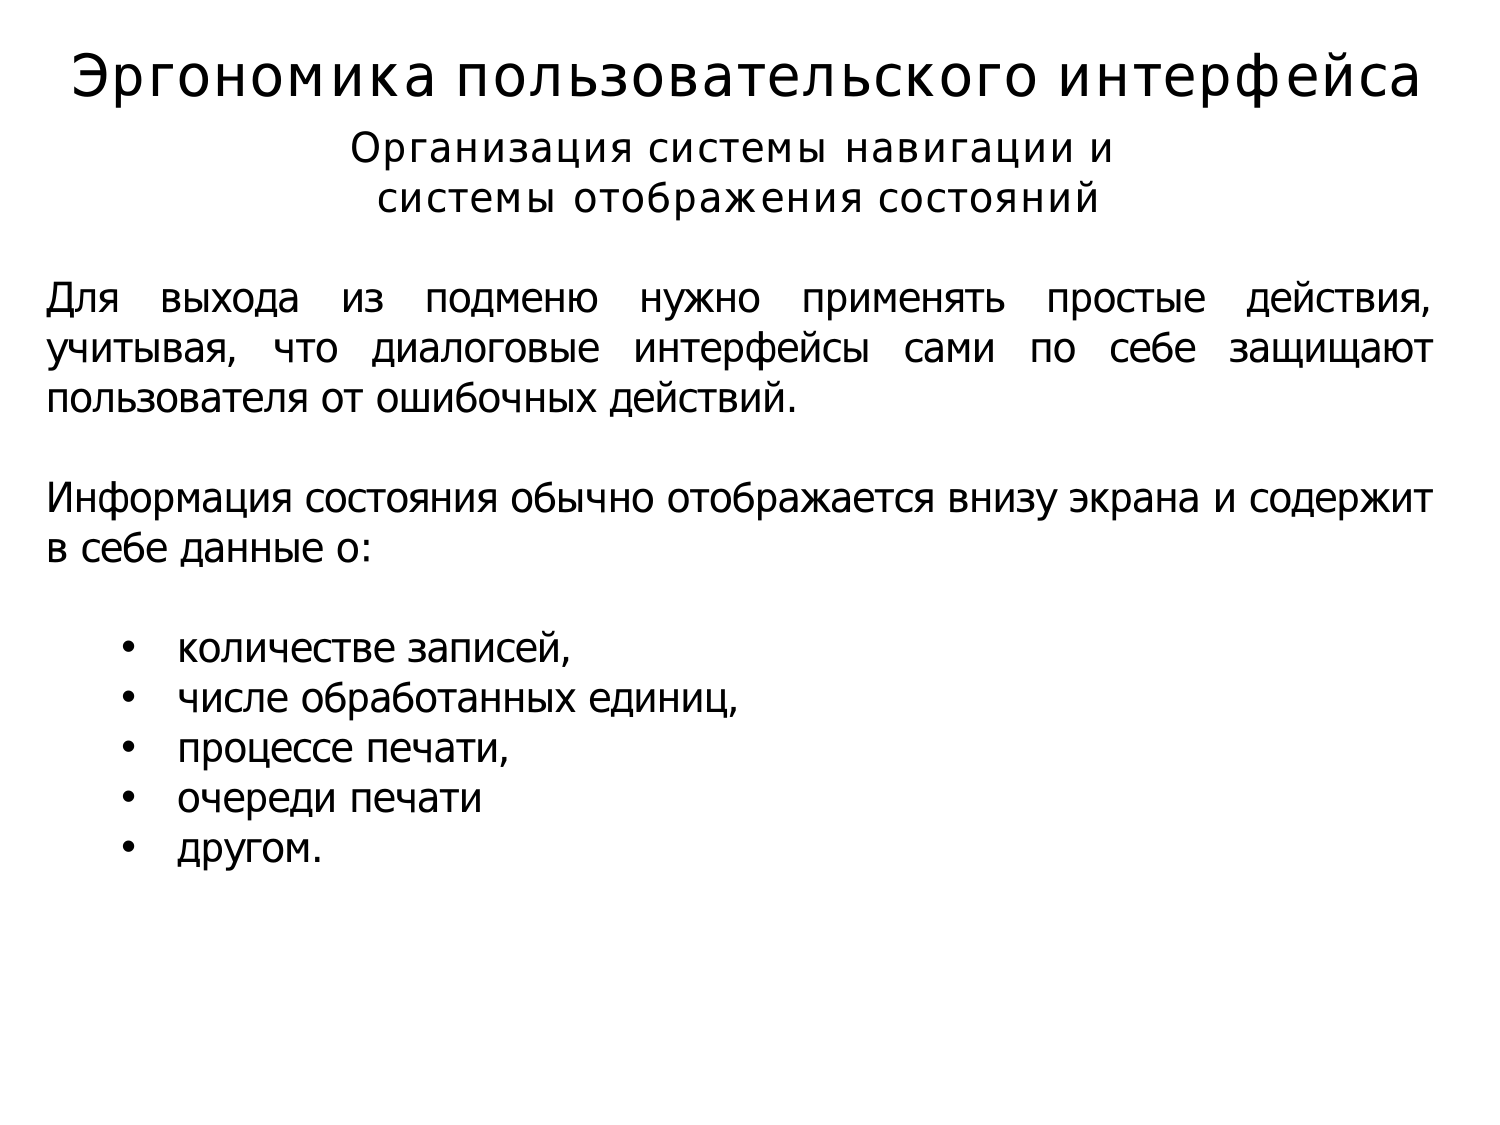

Эргономика пользовательского интерфейса
Организация системы навигации и
системы отображения состояний

Для выхода из подменю нужно применять простые действия, учитывая, что диалоговые интерфейсы сами по себе защищают пользователя от ошибочных действий.

Информация состояния обычно отображается внизу экрана и содержит в себе данные о:

количестве записей,
числе обработанных единиц,
про­цессе печати,
очереди печати
другом.